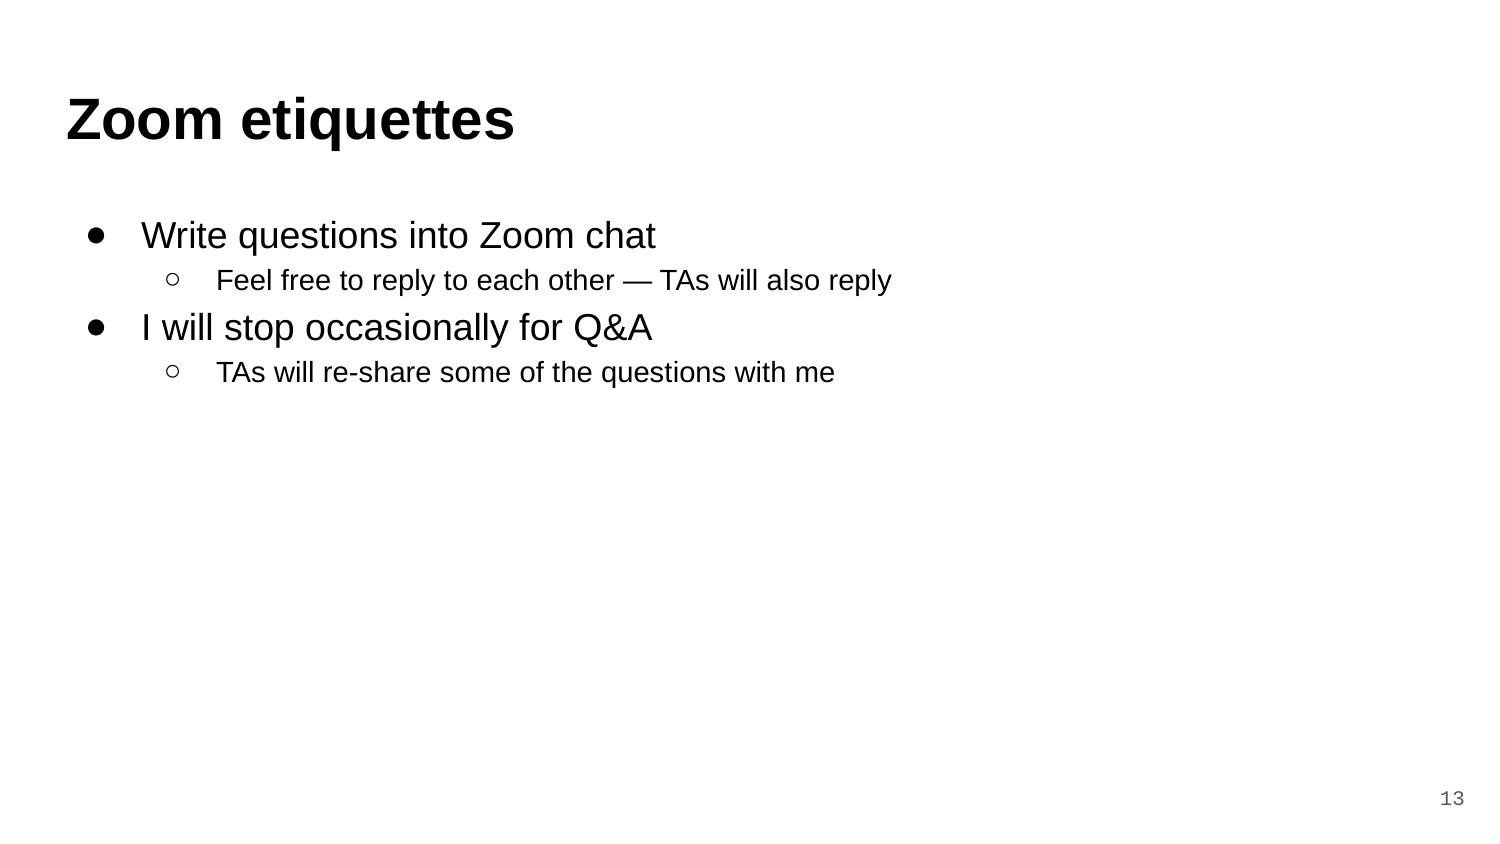

# Zoom etiquettes
Write questions into Zoom chat
Feel free to reply to each other — TAs will also reply
I will stop occasionally for Q&A
TAs will re-share some of the questions with me

13